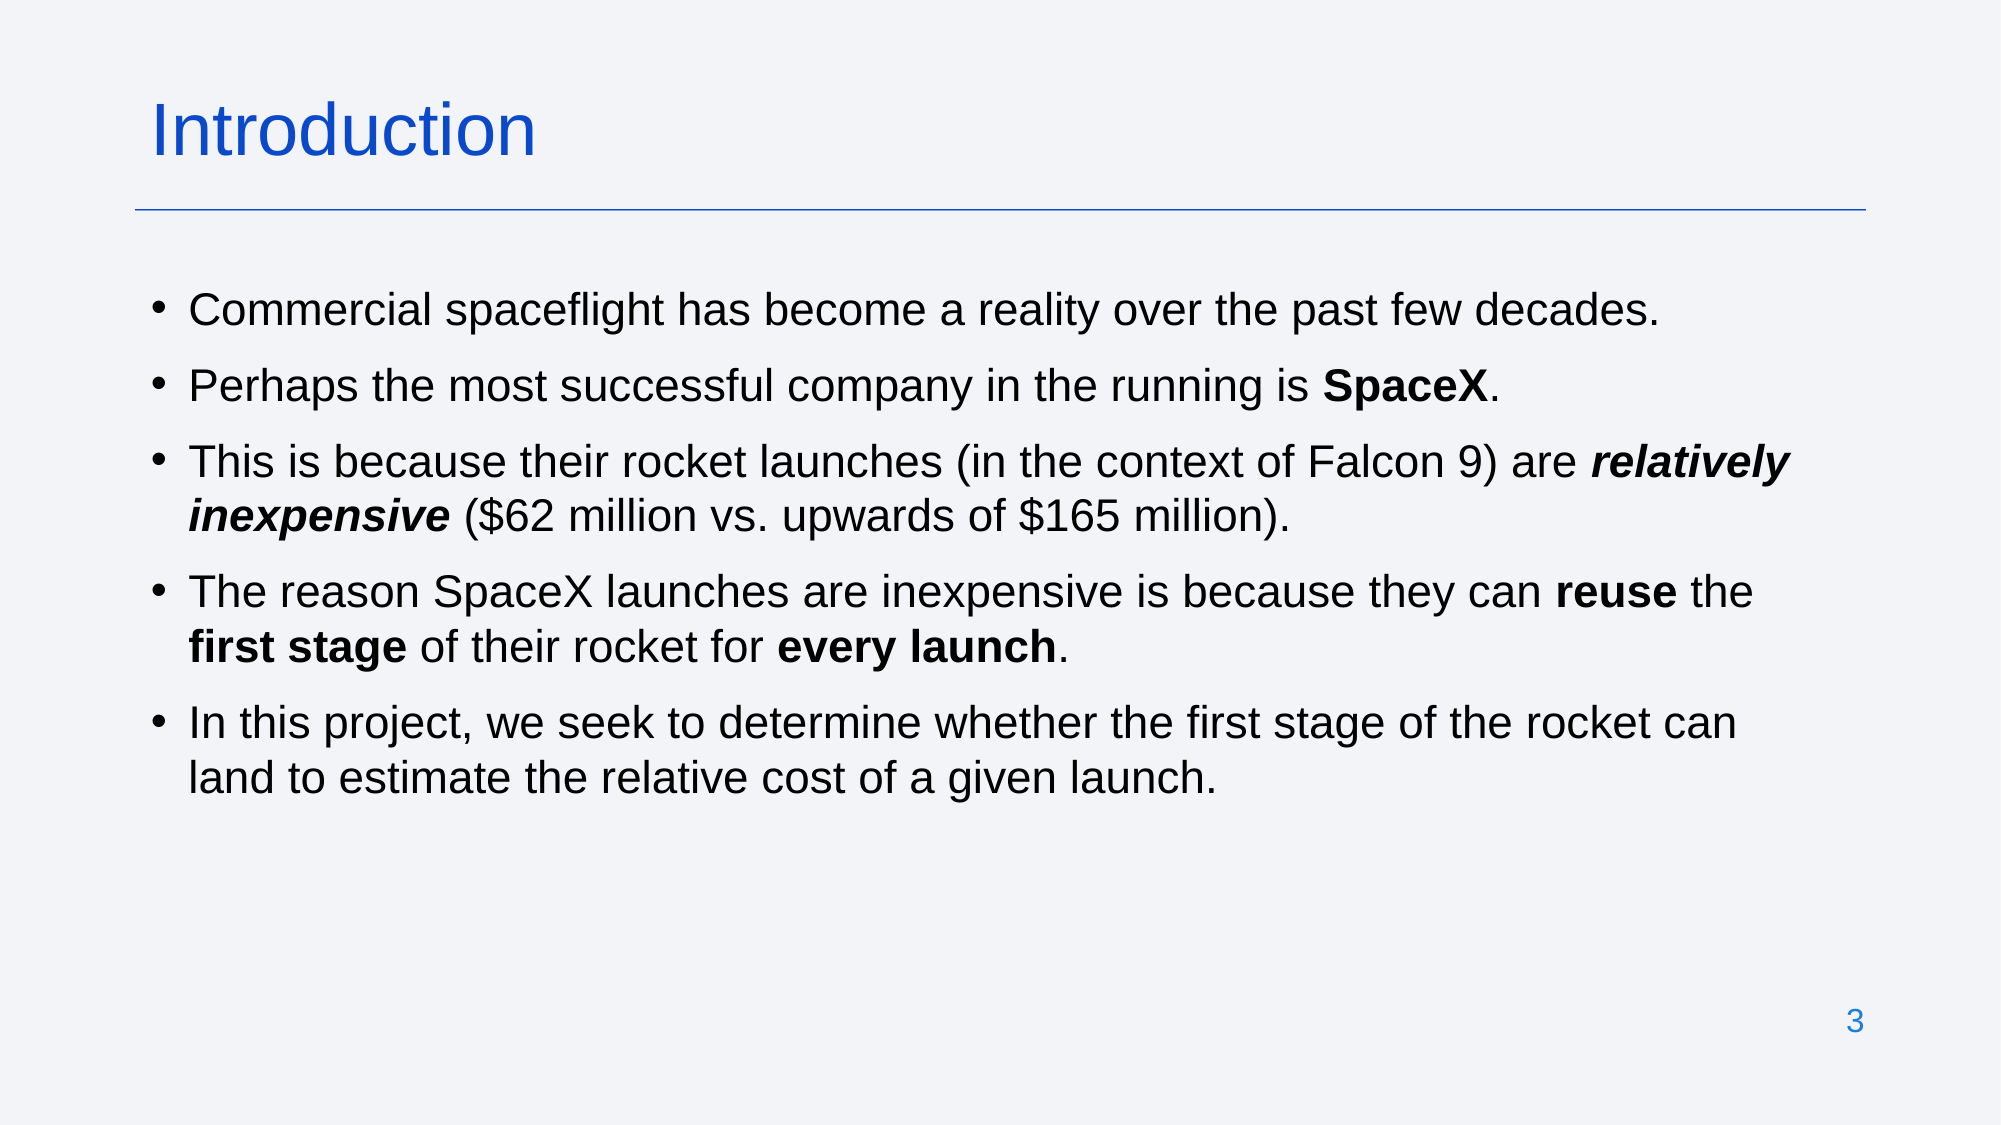

Introduction
Commercial spaceflight has become a reality over the past few decades.
Perhaps the most successful company in the running is SpaceX.
This is because their rocket launches (in the context of Falcon 9) are relatively inexpensive ($62 million vs. upwards of $165 million).
The reason SpaceX launches are inexpensive is because they can reuse the first stage of their rocket for every launch.
In this project, we seek to determine whether the first stage of the rocket can land to estimate the relative cost of a given launch.
3